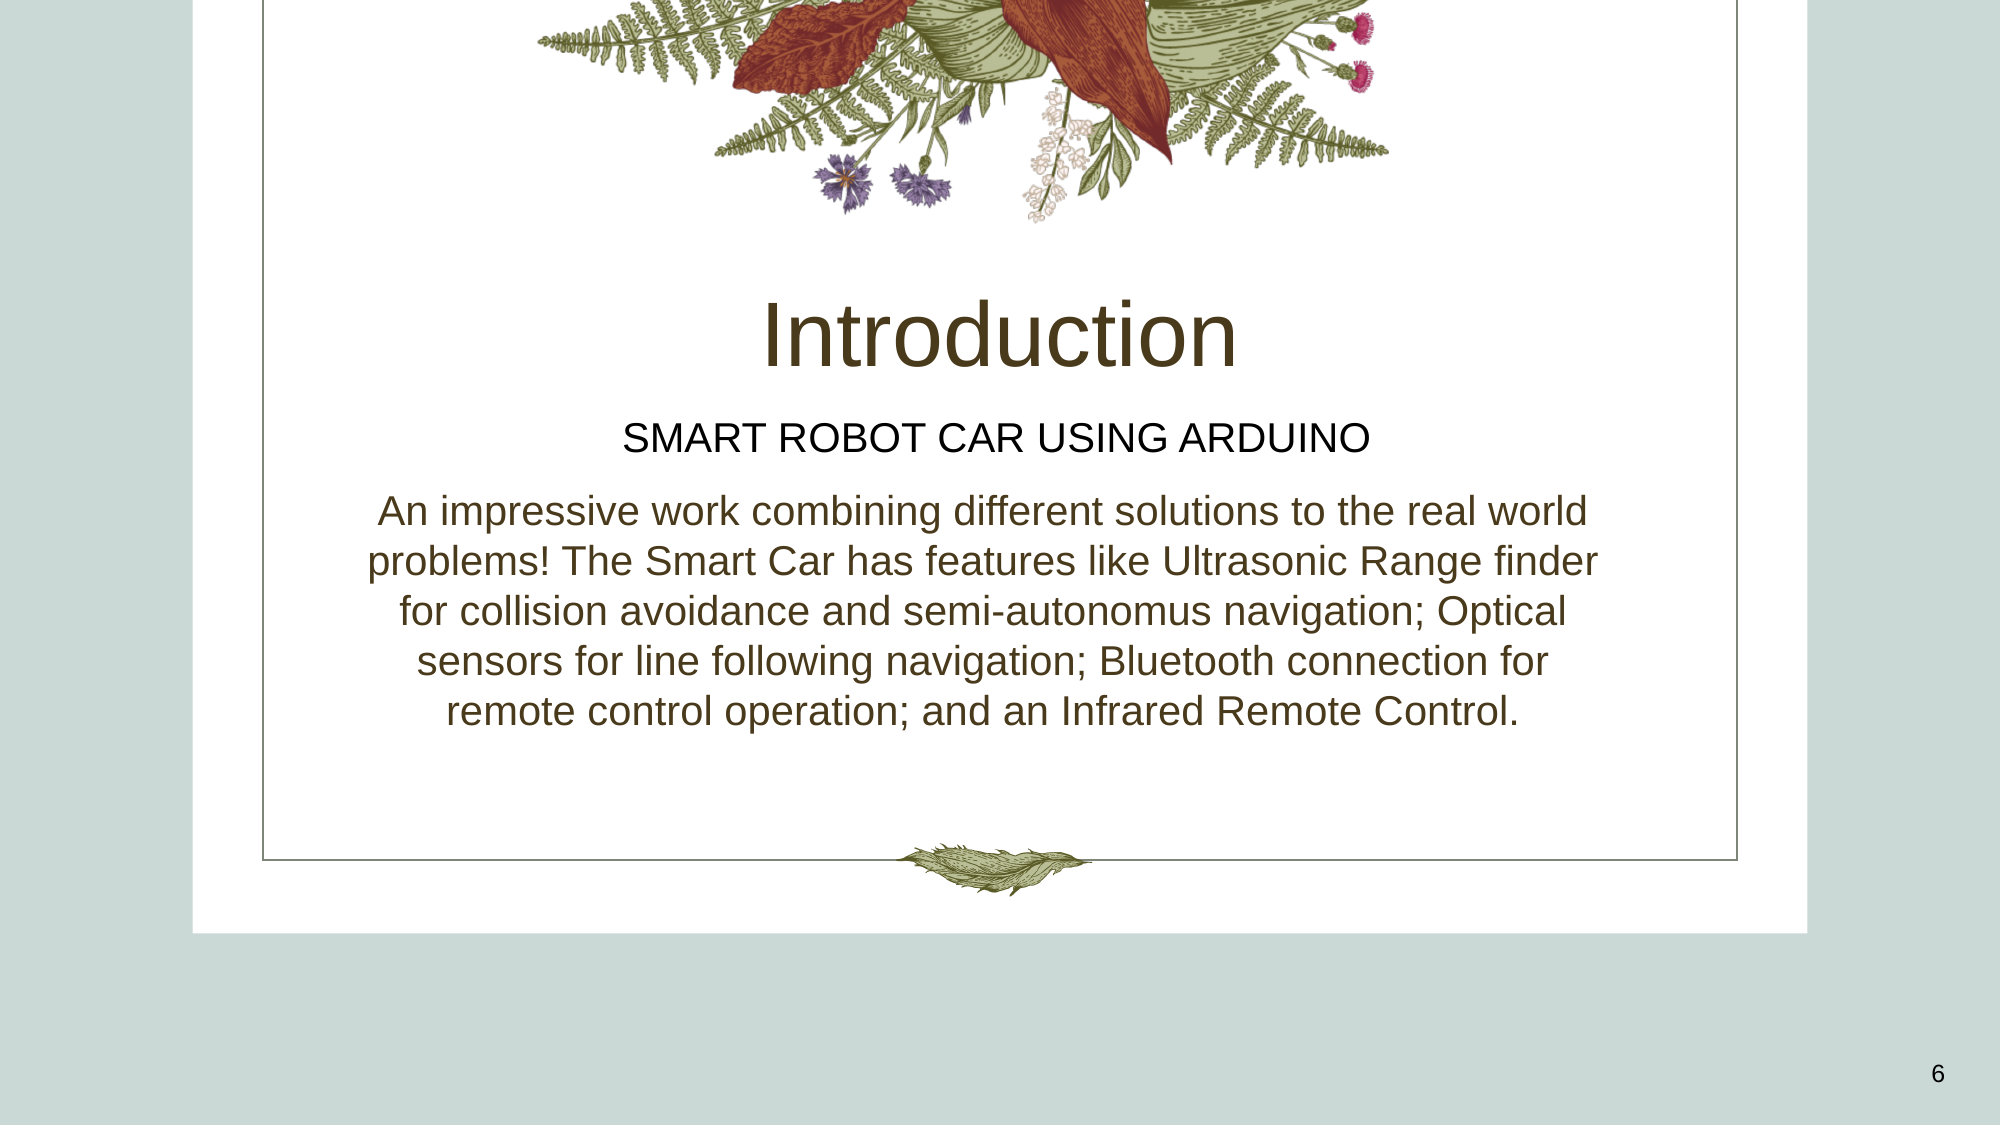

# Introduction
SMART ROBOT CAR USING ARDUINO

An impressive work combining different solutions to the real world problems! The Smart Car has features like Ultrasonic Range finder for collision avoidance and semi-autonomus navigation; Optical sensors for line following navigation; Bluetooth connection for remote control operation; and an Infrared Remote Control.

6